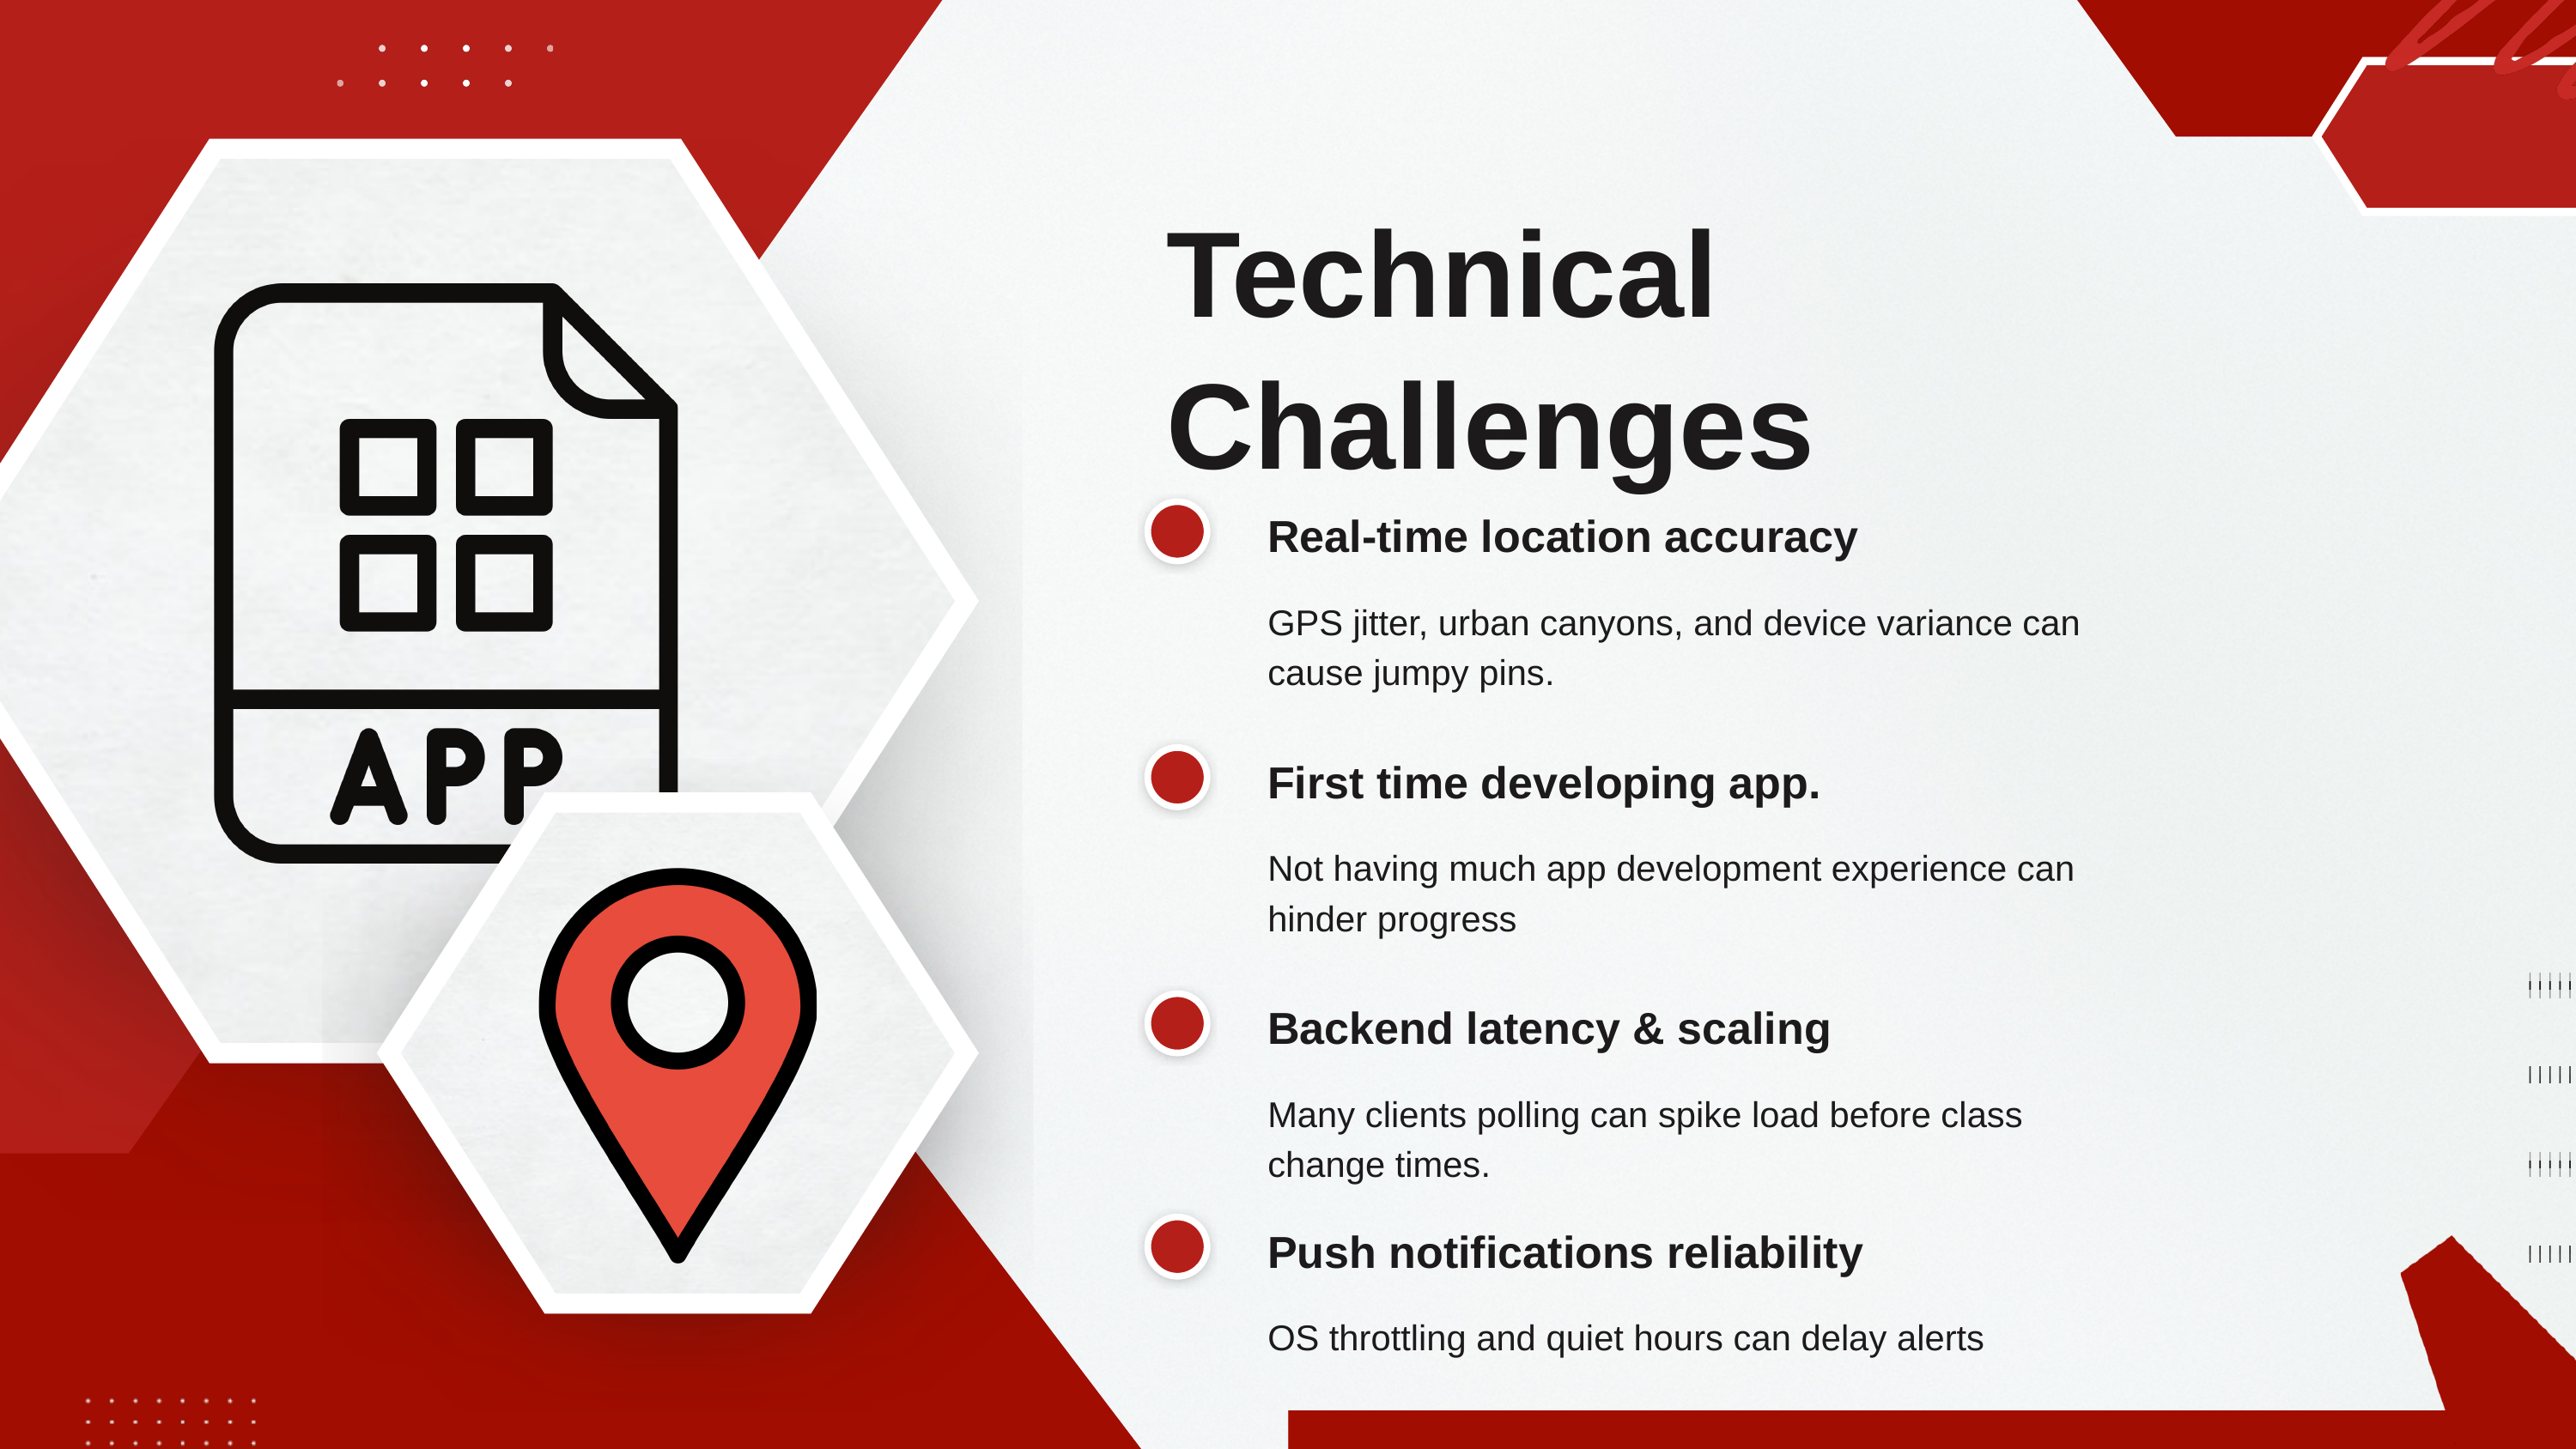

Technical Challenges

Real-time location accuracy

GPS jitter, urban canyons, and device variance can cause jumpy pins.

First time developing app.

Not having much app development experience can hinder progress

Backend latency & scaling

Many clients polling can spike load before class change times.

Push notifications reliability

OS throttling and quiet hours can delay alerts